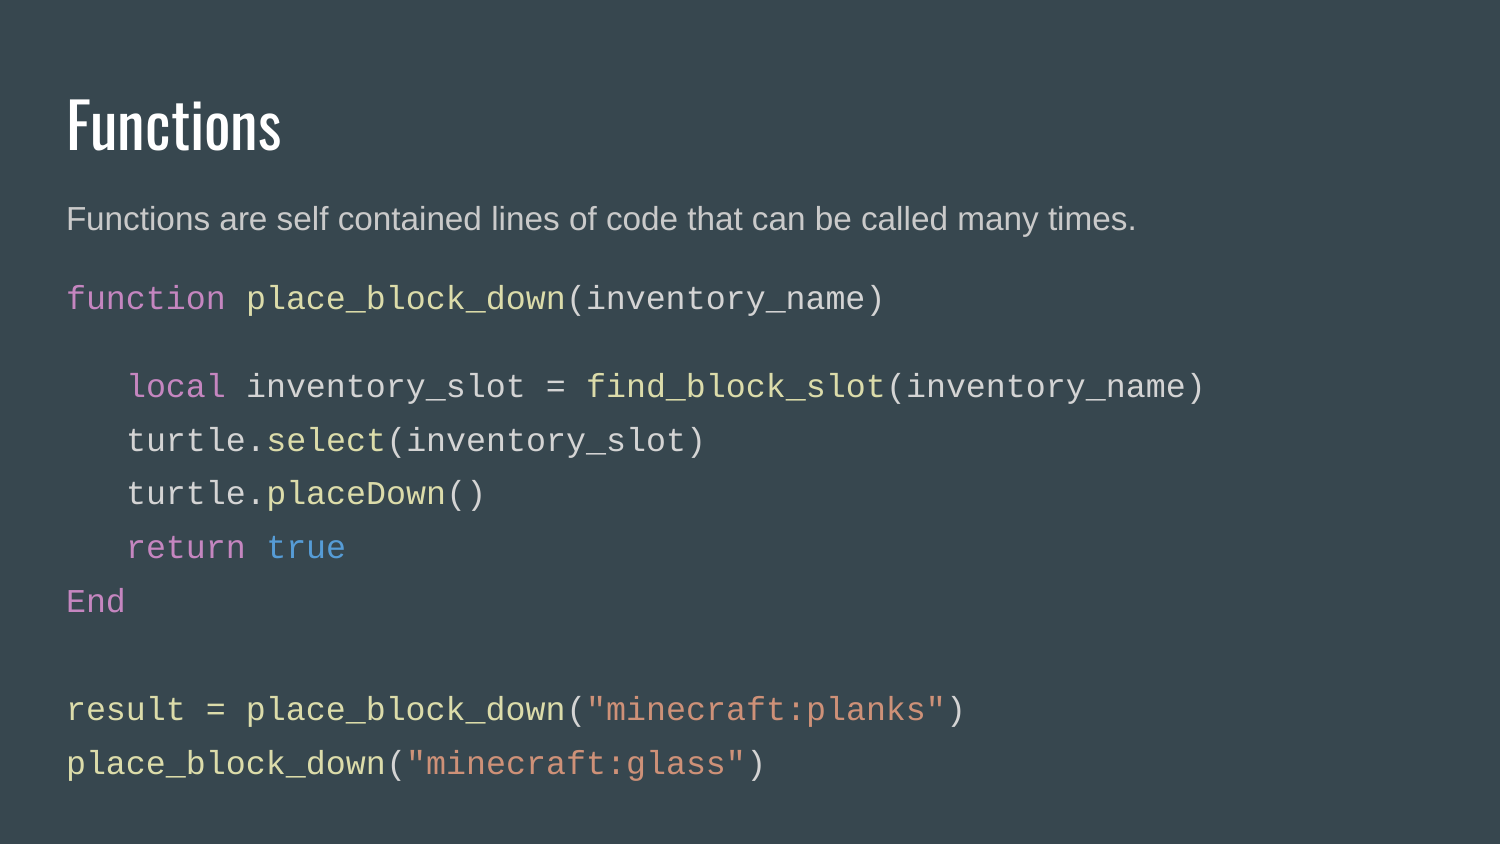

# Functions
Functions are self contained lines of code that can be called many times.
function place_block_down(inventory_name)
   local inventory_slot = find_block_slot(inventory_name)
   turtle.select(inventory_slot)
   turtle.placeDown()
   return true
End

result = place_block_down("minecraft:planks")
place_block_down("minecraft:glass")